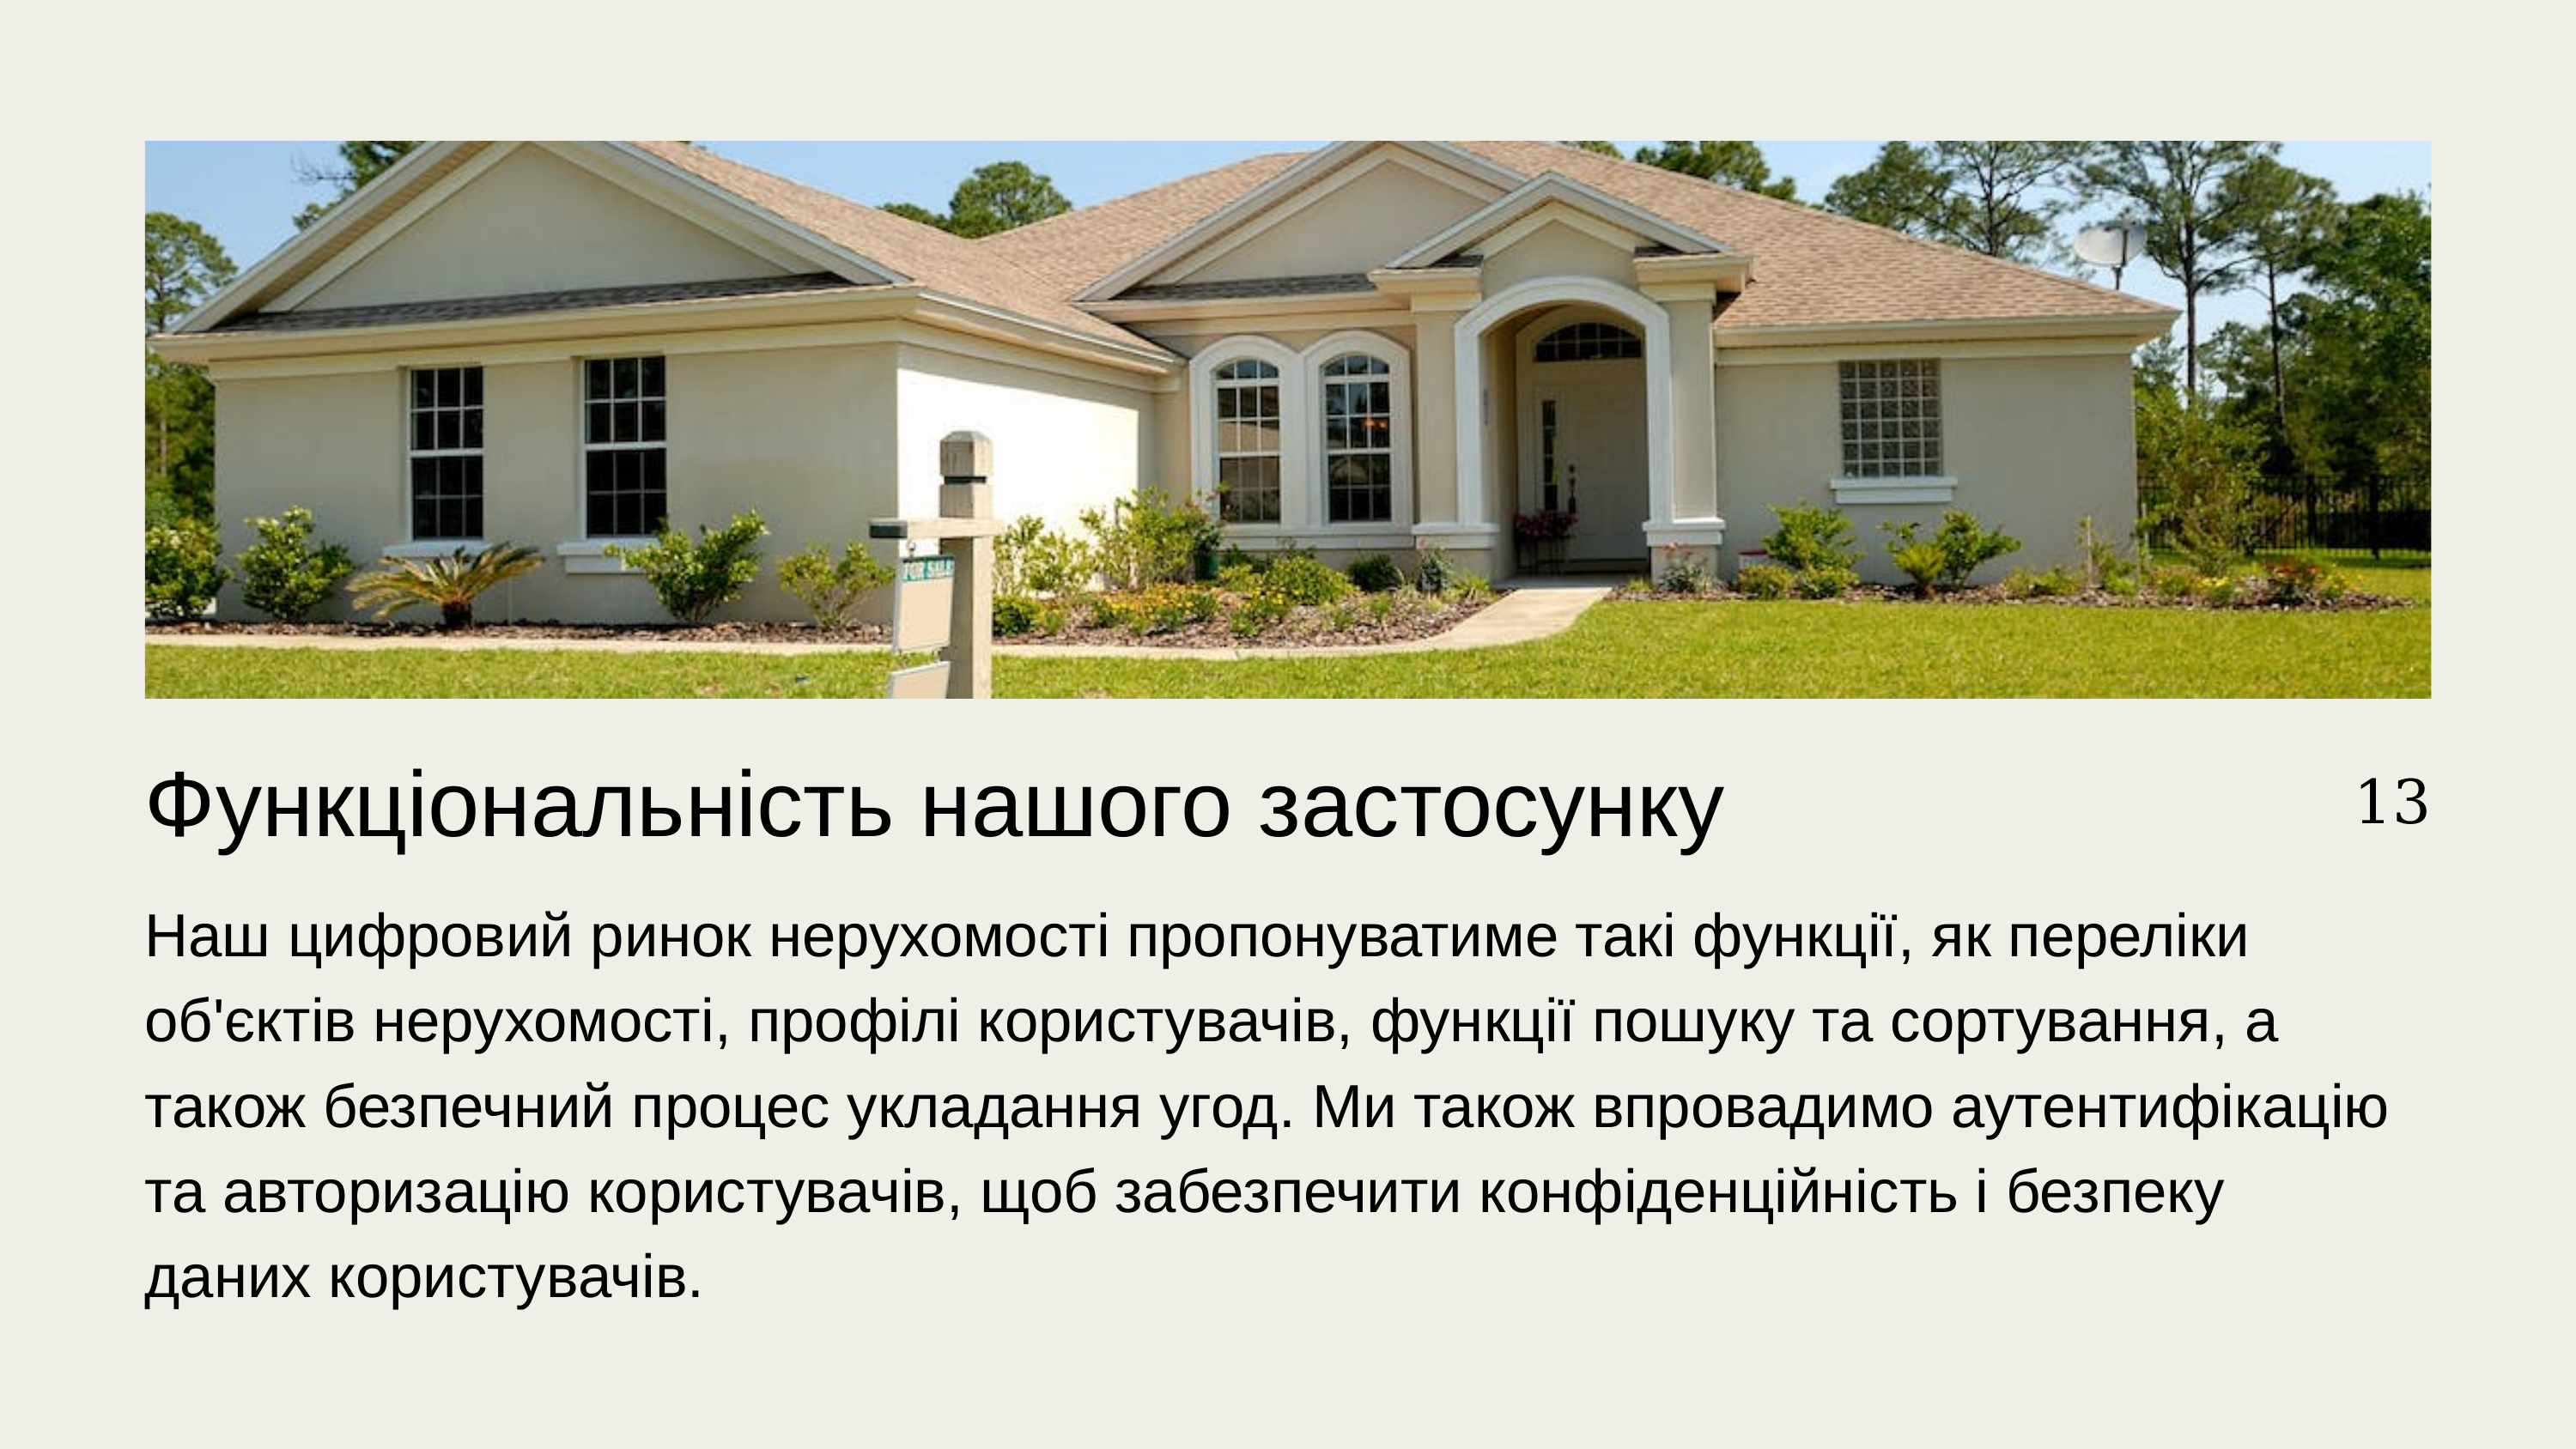

Функціональність нашого застосунку
13
Наш цифровий ринок нерухомості пропонуватиме такі функції, як переліки об'єктів нерухомості, профілі користувачів, функції пошуку та сортування, а також безпечний процес укладання угод. Ми також впровадимо аутентифікацію та авторизацію користувачів, щоб забезпечити конфіденційність і безпеку даних користувачів.